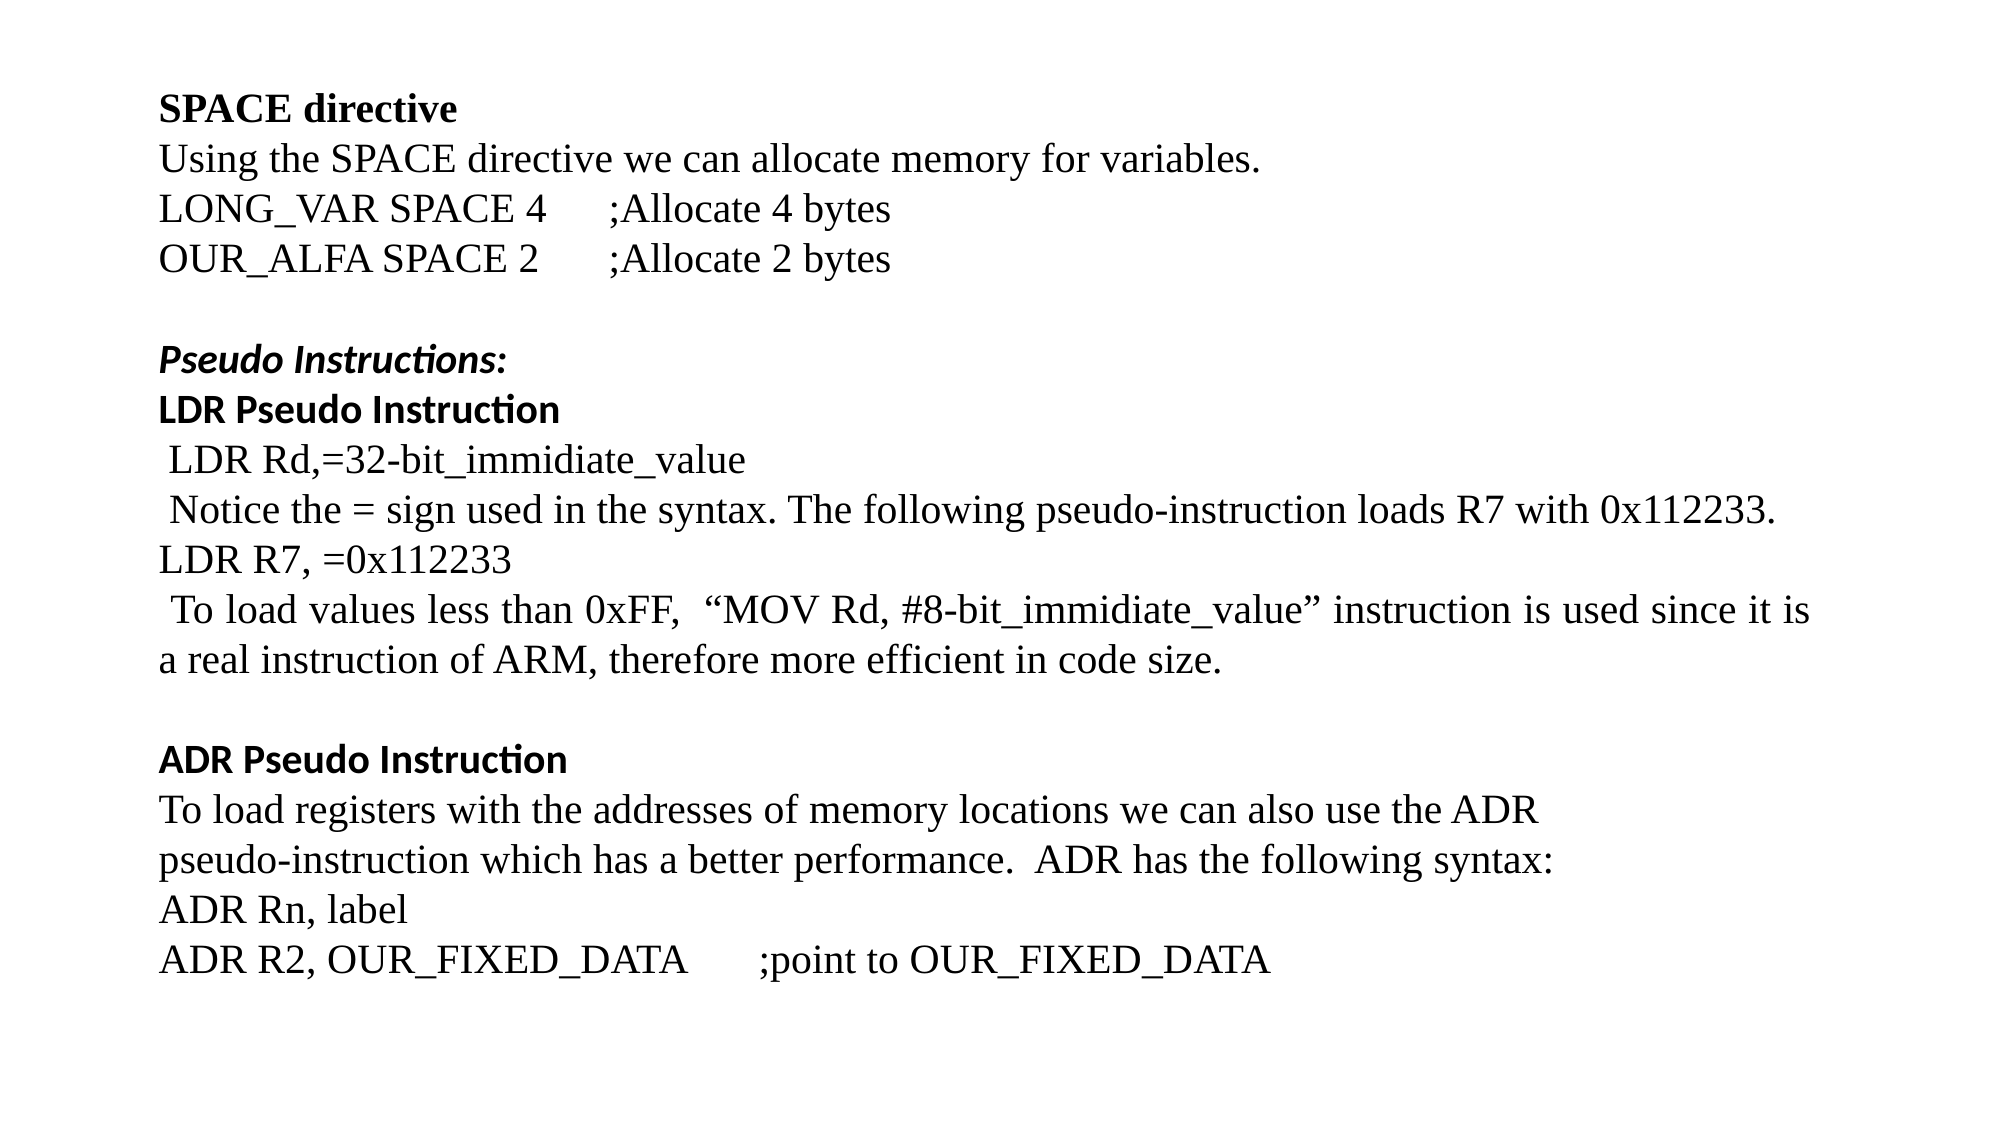

SPACE directive
Using the SPACE directive we can allocate memory for variables.
LONG_VAR SPACE 4 	;Allocate 4 bytes
OUR_ALFA SPACE 2 	;Allocate 2 bytes

Pseudo Instructions:
LDR Pseudo Instruction
 LDR Rd,=32-bit_immidiate_value
 Notice the = sign used in the syntax. The following pseudo-instruction loads R7 with 0x112233.
LDR R7, =0x112233
 To load values less than 0xFF,  “MOV Rd, #8-bit_immidiate_value” instruction is used since it is a real instruction of ARM, therefore more efficient in code size.

ADR Pseudo Instruction
To load registers with the addresses of memory locations we can also use the ADR
pseudo-instruction which has a better performance.  ADR has the following syntax:
ADR Rn, label
ADR R2, OUR_FIXED_DATA 	;point to OUR_FIXED_DATA